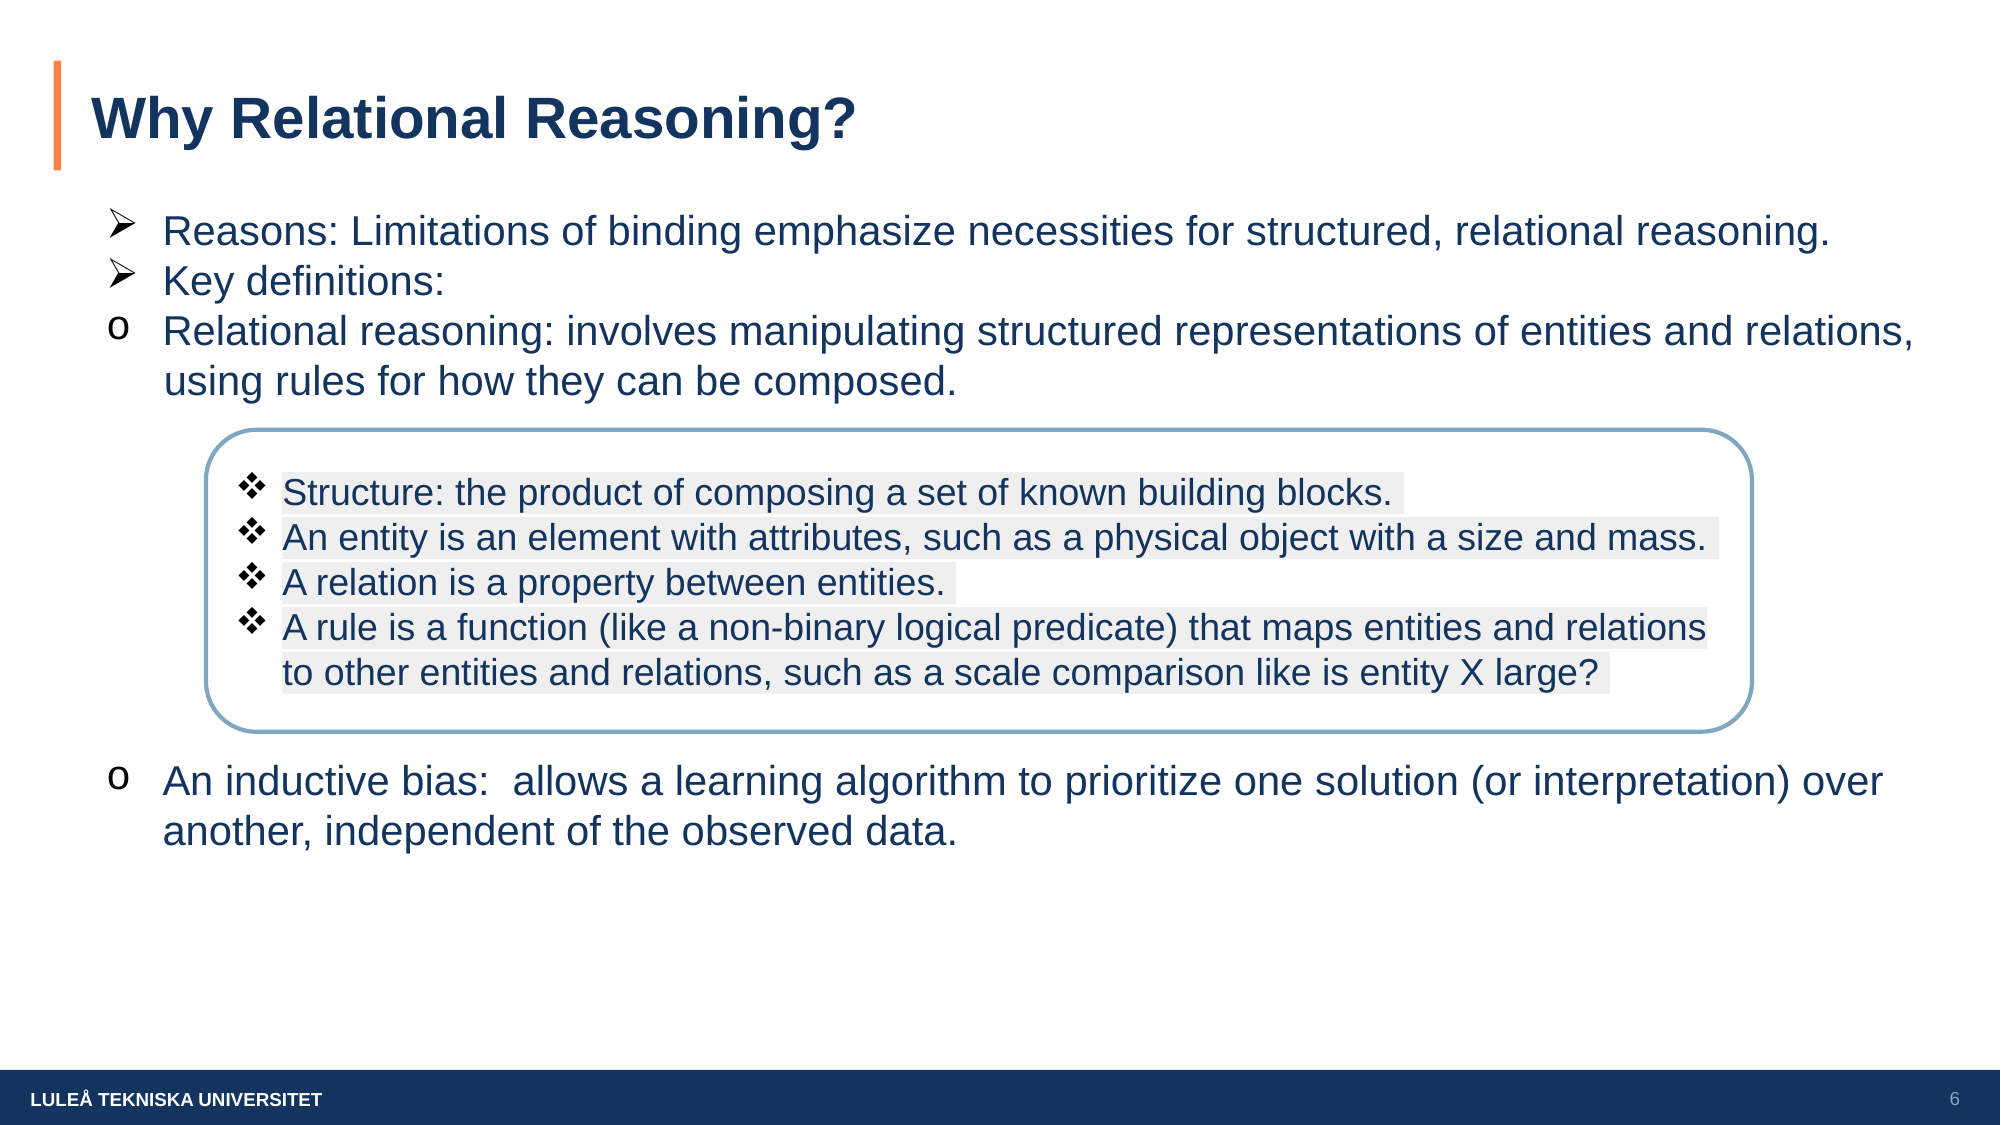

# Why Relational Reasoning?
Reasons: Limitations of binding emphasize necessities for structured, relational reasoning.
Key definitions:
Relational reasoning: involves manipulating structured representations of entities and relations,
     using rules for how they can be composed.

An inductive bias:  allows a learning algorithm to prioritize one solution (or interpretation) over another, independent of the observed data.

Structure: the product of composing a set of known building blocks.
An entity is an element with attributes, such as a physical object with a size and mass.
A relation is a property between entities.
A rule is a function (like a non-binary logical predicate) that maps entities and relations to other entities and relations, such as a scale comparison like is entity X large?
6